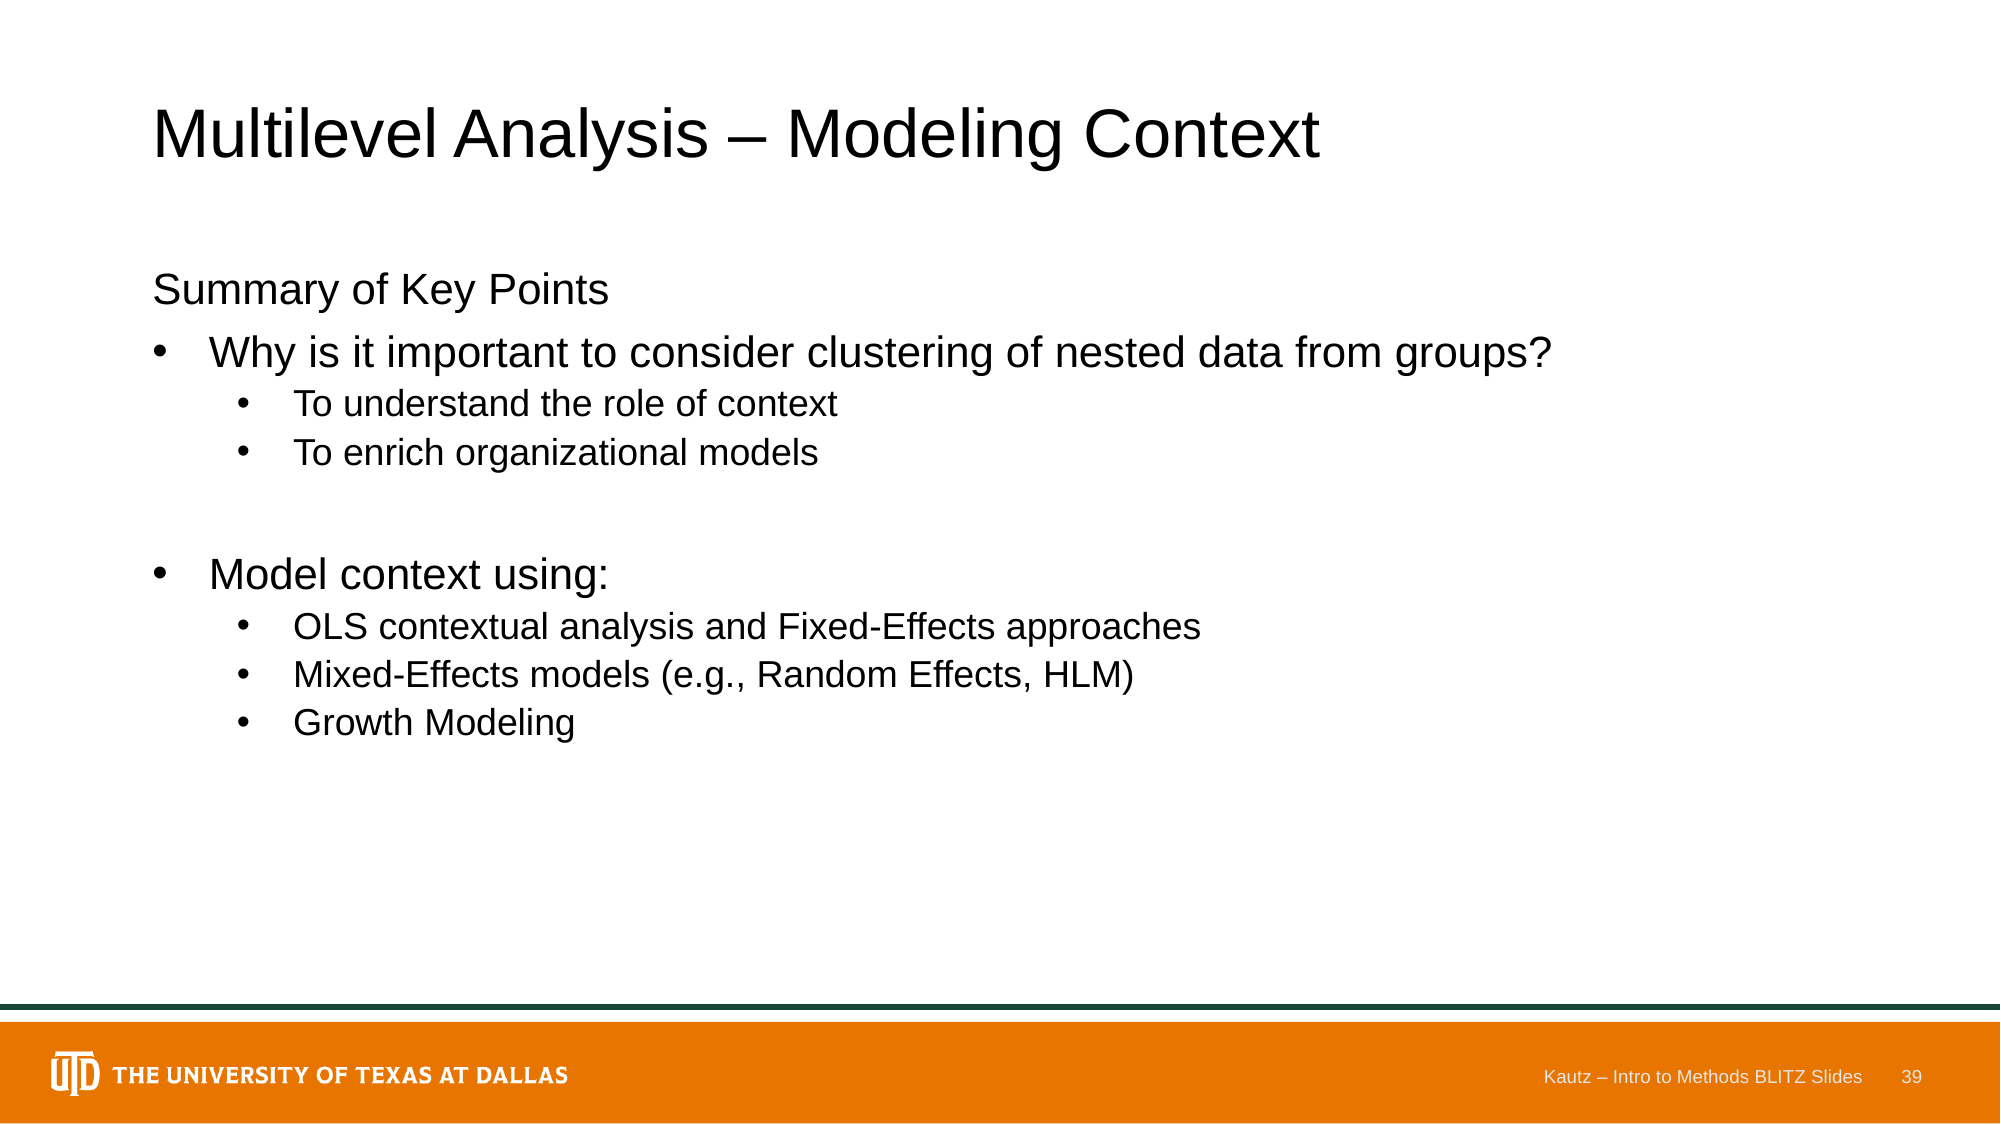

# Multilevel Analysis – Modeling Context
Summary of Key Points
Why is it important to consider clustering of nested data from groups?
To understand the role of context
To enrich organizational models

Model context using:
OLS contextual analysis and Fixed-Effects approaches
Mixed-Effects models (e.g., Random Effects, HLM)
Growth Modeling
Kautz – Intro to Methods BLITZ Slides
39